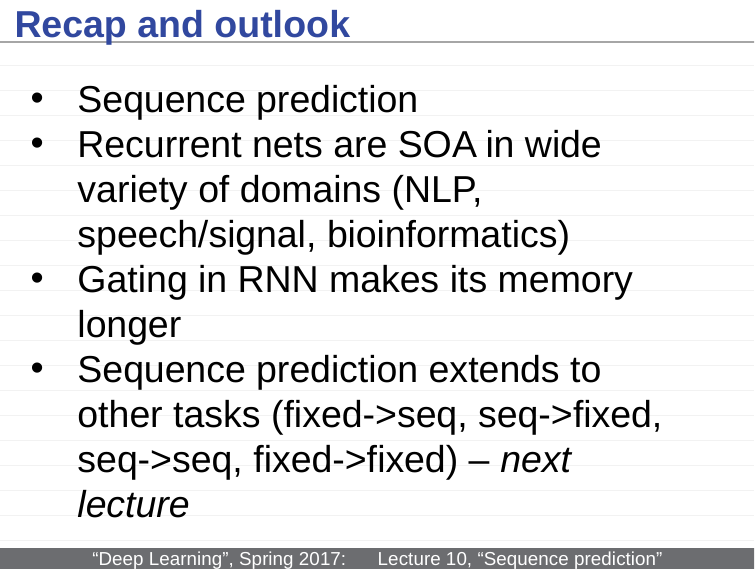

# Recap and outlook
Sequence prediction
Recurrent nets are SOA in wide variety of domains (NLP, speech/signal, bioinformatics)
Gating in RNN makes its memory longer
Sequence prediction extends to other tasks (fixed->seq, seq->fixed, seq->seq, fixed->fixed) – next lecture